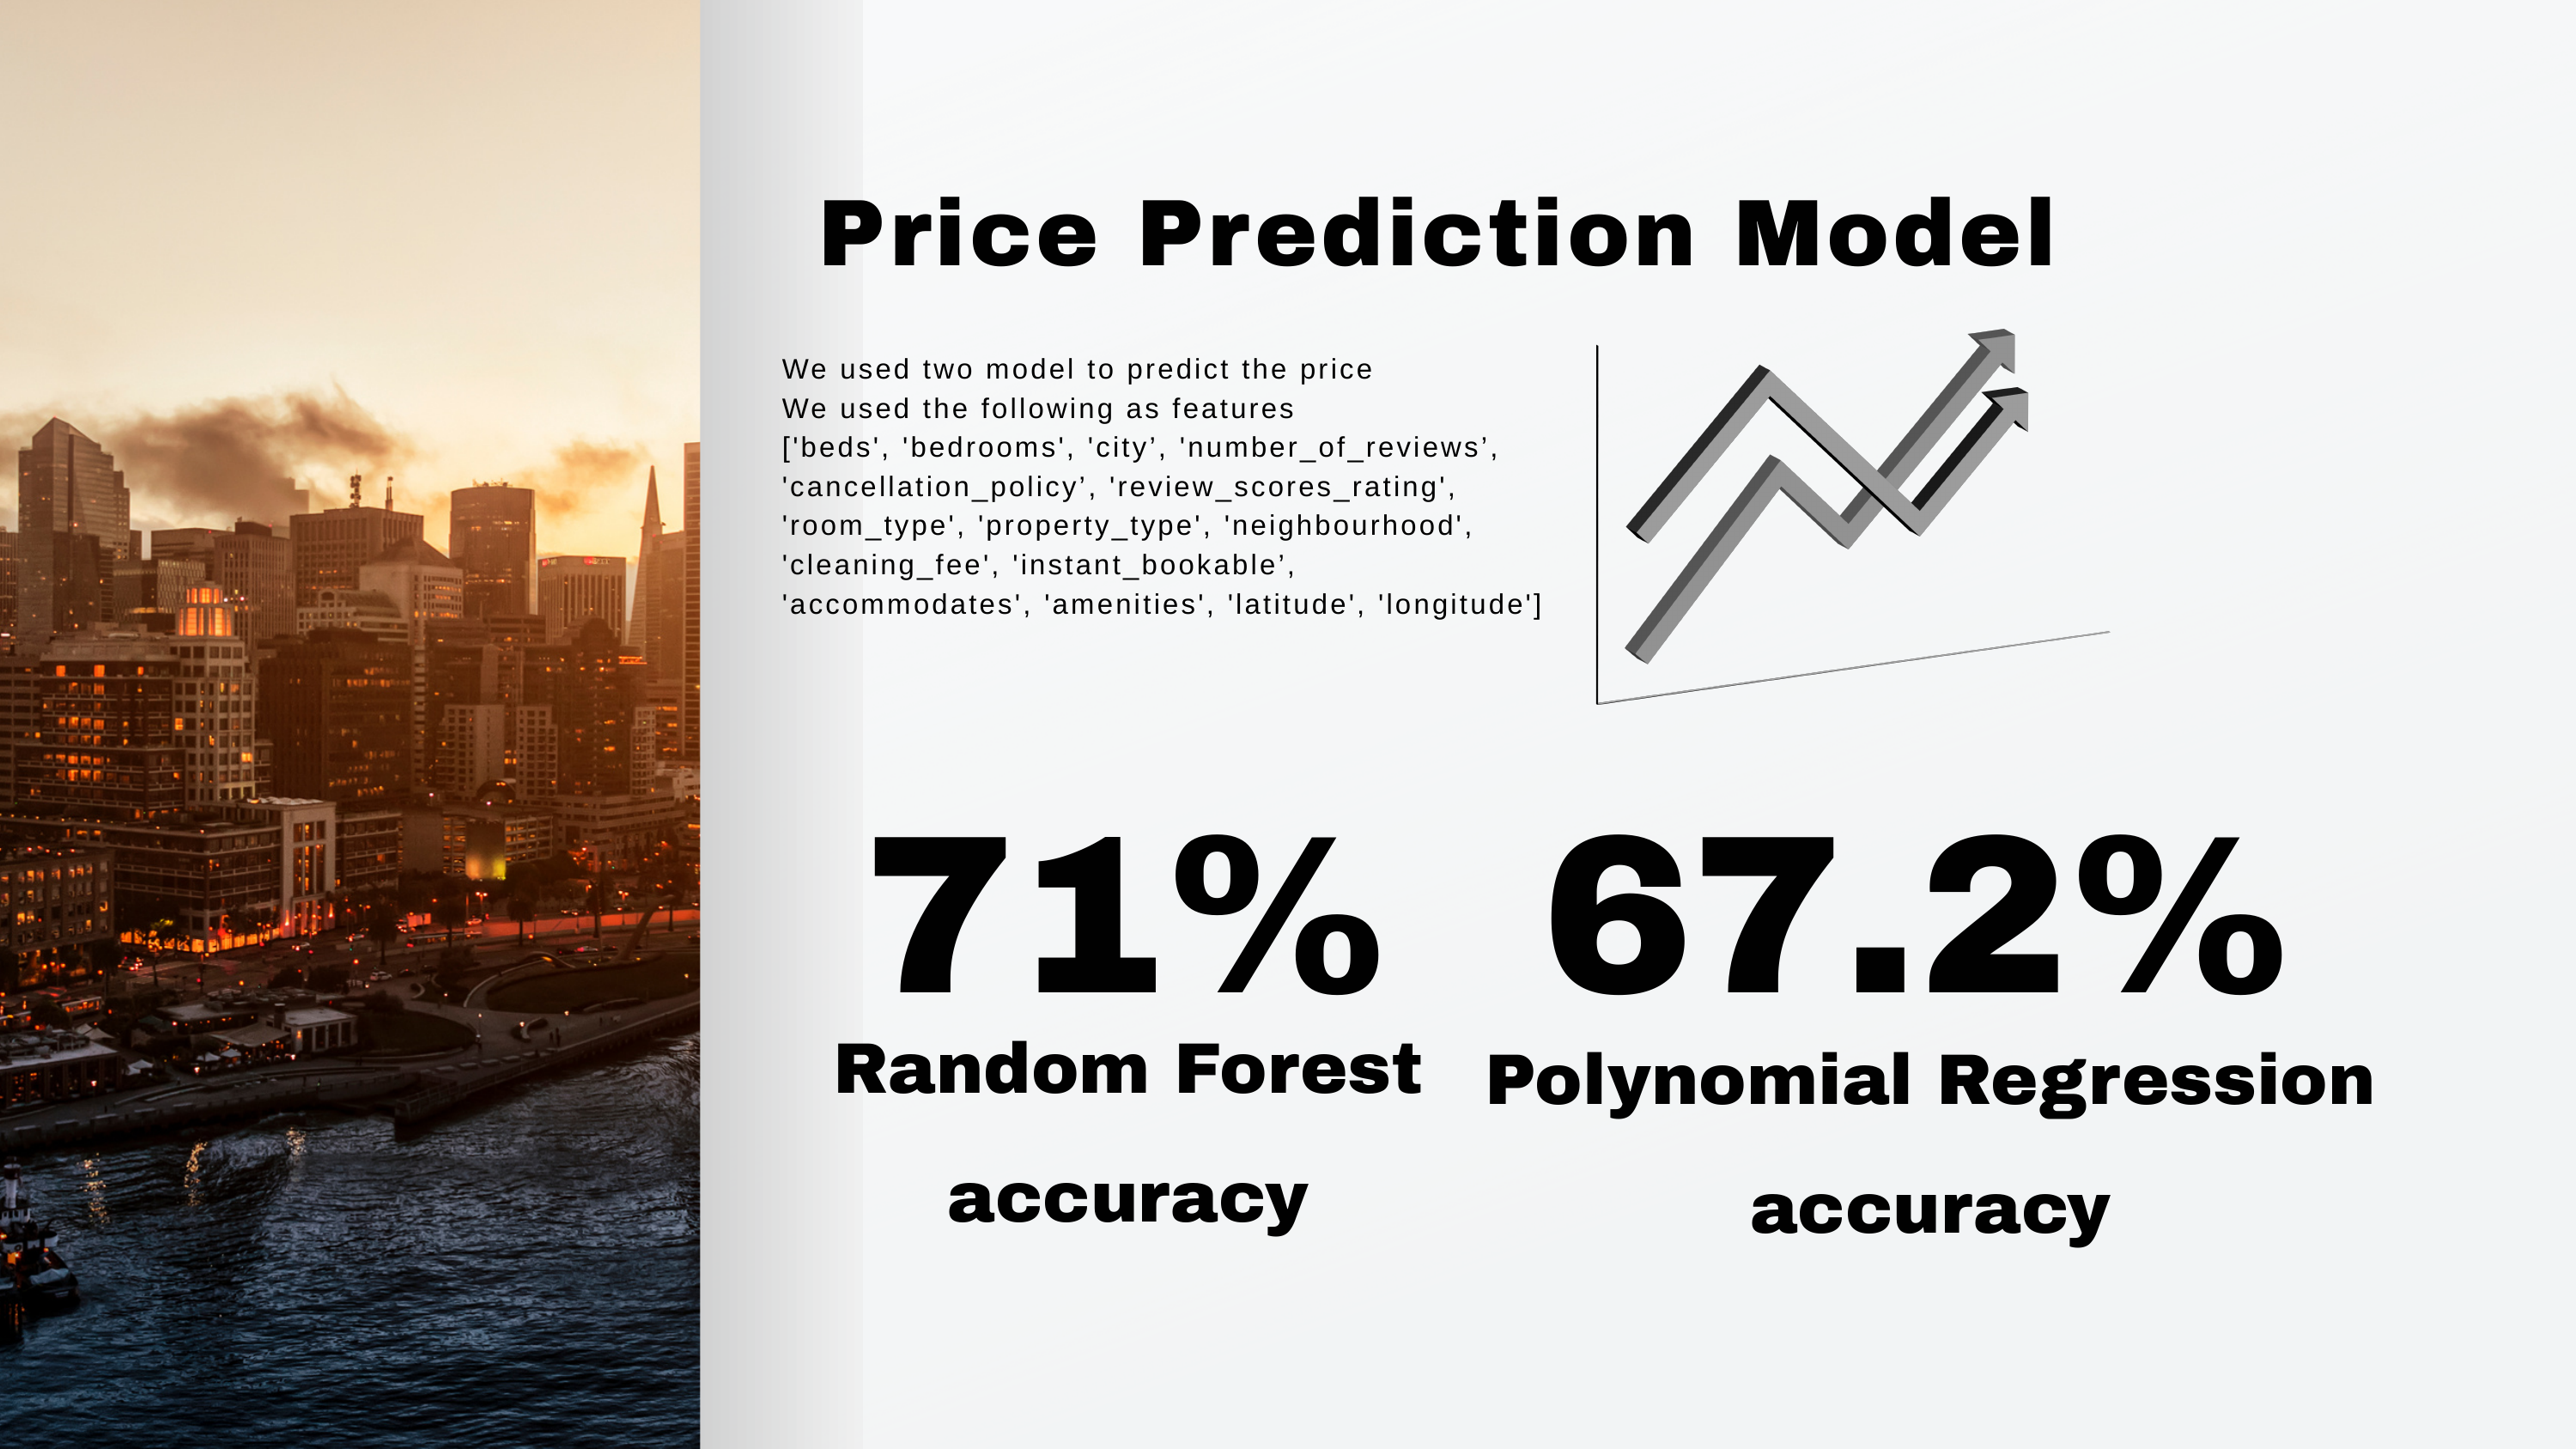

Price Prediction Model

We used two model to predict the price
We used the following as features
['beds', 'bedrooms', 'city’, 'number_of_reviews’, 'cancellation_policy’, 'review_scores_rating', 'room_type', 'property_type', 'neighbourhood', 'cleaning_fee', 'instant_bookable’, 'accommodates', 'amenities', 'latitude', 'longitude']
71%
67.2%
Random Forest
accuracy
Polynomial Regression
accuracy